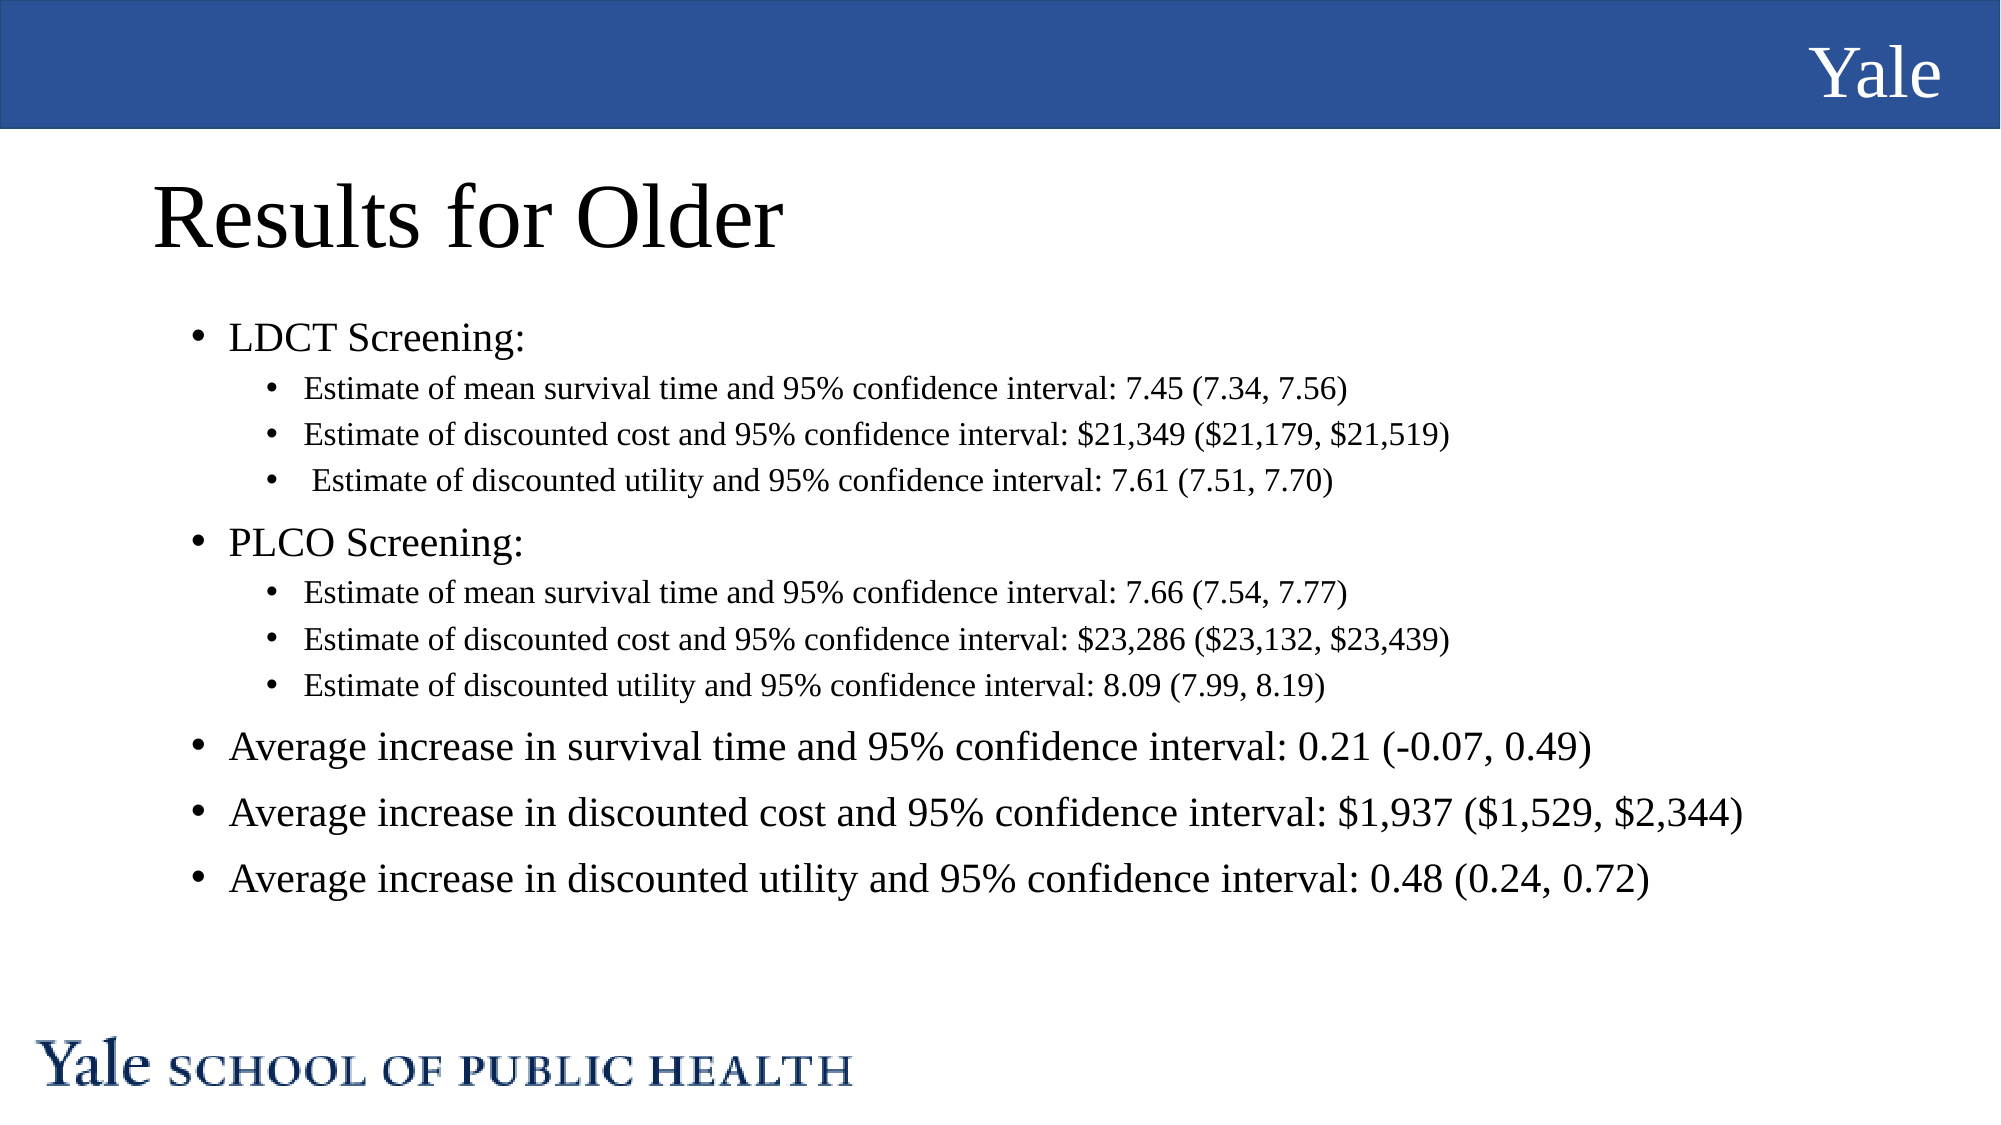

# Results for Older
LDCT Screening:
Estimate of mean survival time and 95% confidence interval: 7.45 (7.34, 7.56)
Estimate of discounted cost and 95% confidence interval: $21,349 ($21,179, $21,519)
 Estimate of discounted utility and 95% confidence interval: 7.61 (7.51, 7.70)
PLCO Screening:
Estimate of mean survival time and 95% confidence interval: 7.66 (7.54, 7.77)
Estimate of discounted cost and 95% confidence interval: $23,286 ($23,132, $23,439)
Estimate of discounted utility and 95% confidence interval: 8.09 (7.99, 8.19)
Average increase in survival time and 95% confidence interval: 0.21 (-0.07, 0.49)
Average increase in discounted cost and 95% confidence interval: $1,937 ($1,529, $2,344)
Average increase in discounted utility and 95% confidence interval: 0.48 (0.24, 0.72)